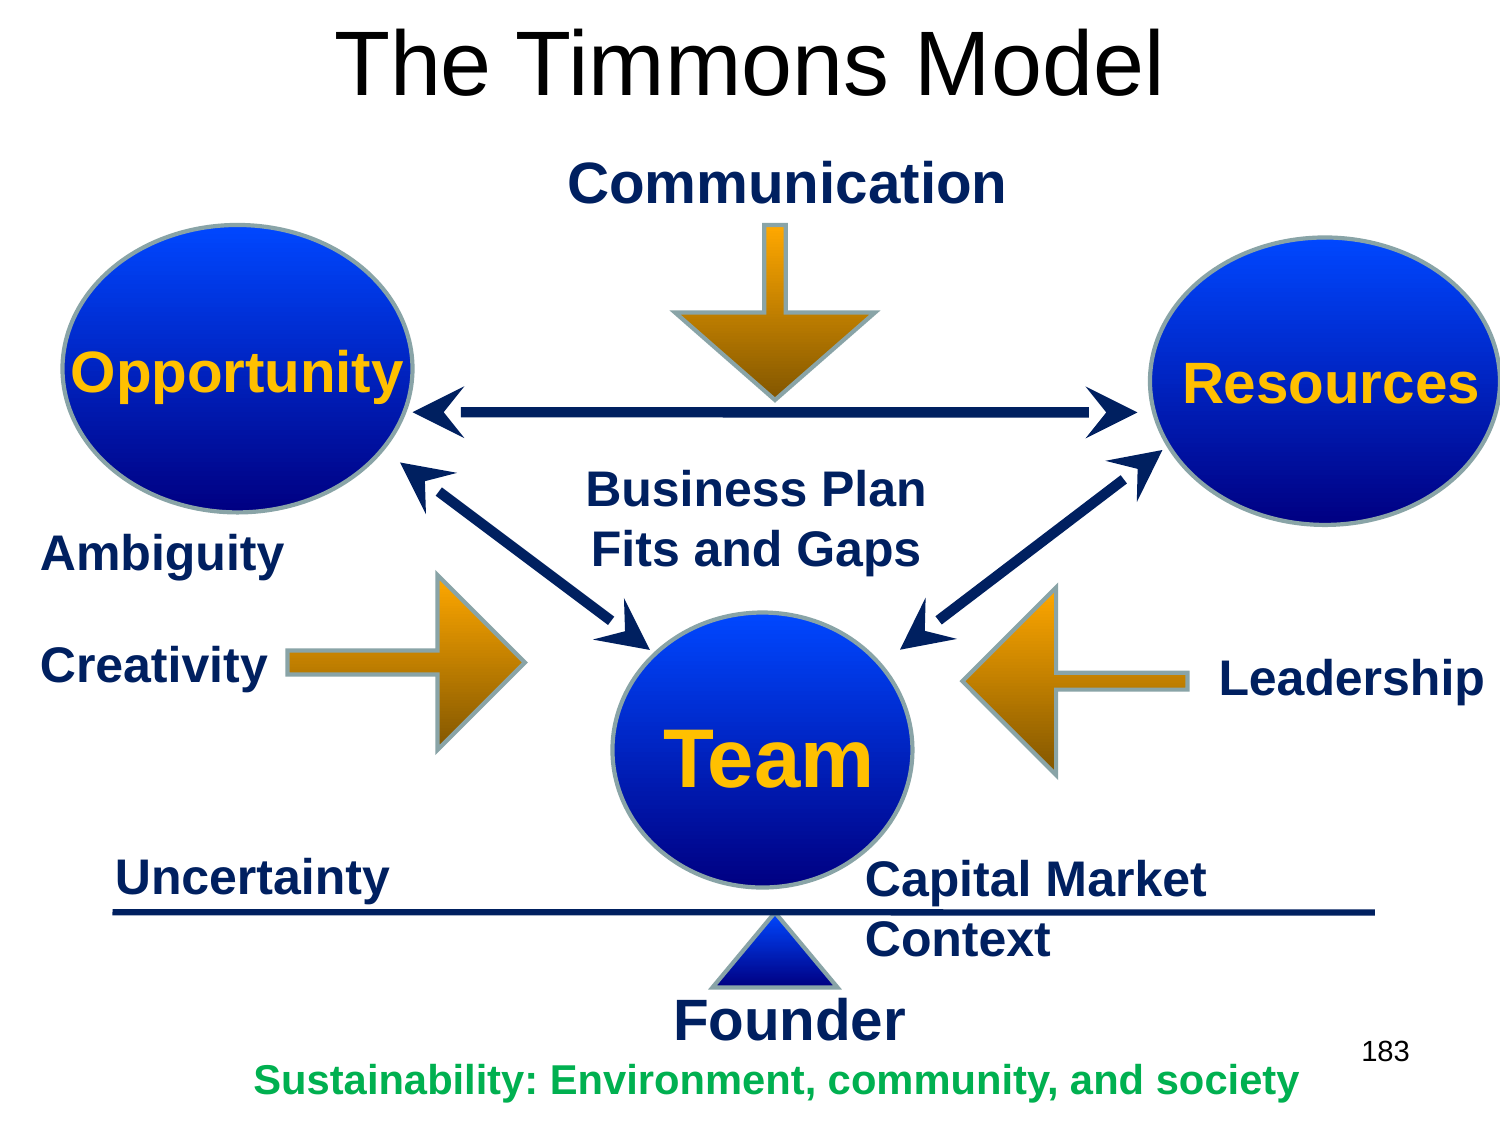

# The Timmons Model
Communication

Opportunity
Resources
Business Plan
Fits and Gaps
Ambiguity

Creativity
Leadership
Team
Uncertainty
Capital Market Context

        Founder
         Sustainability: Environment, community, and society
183